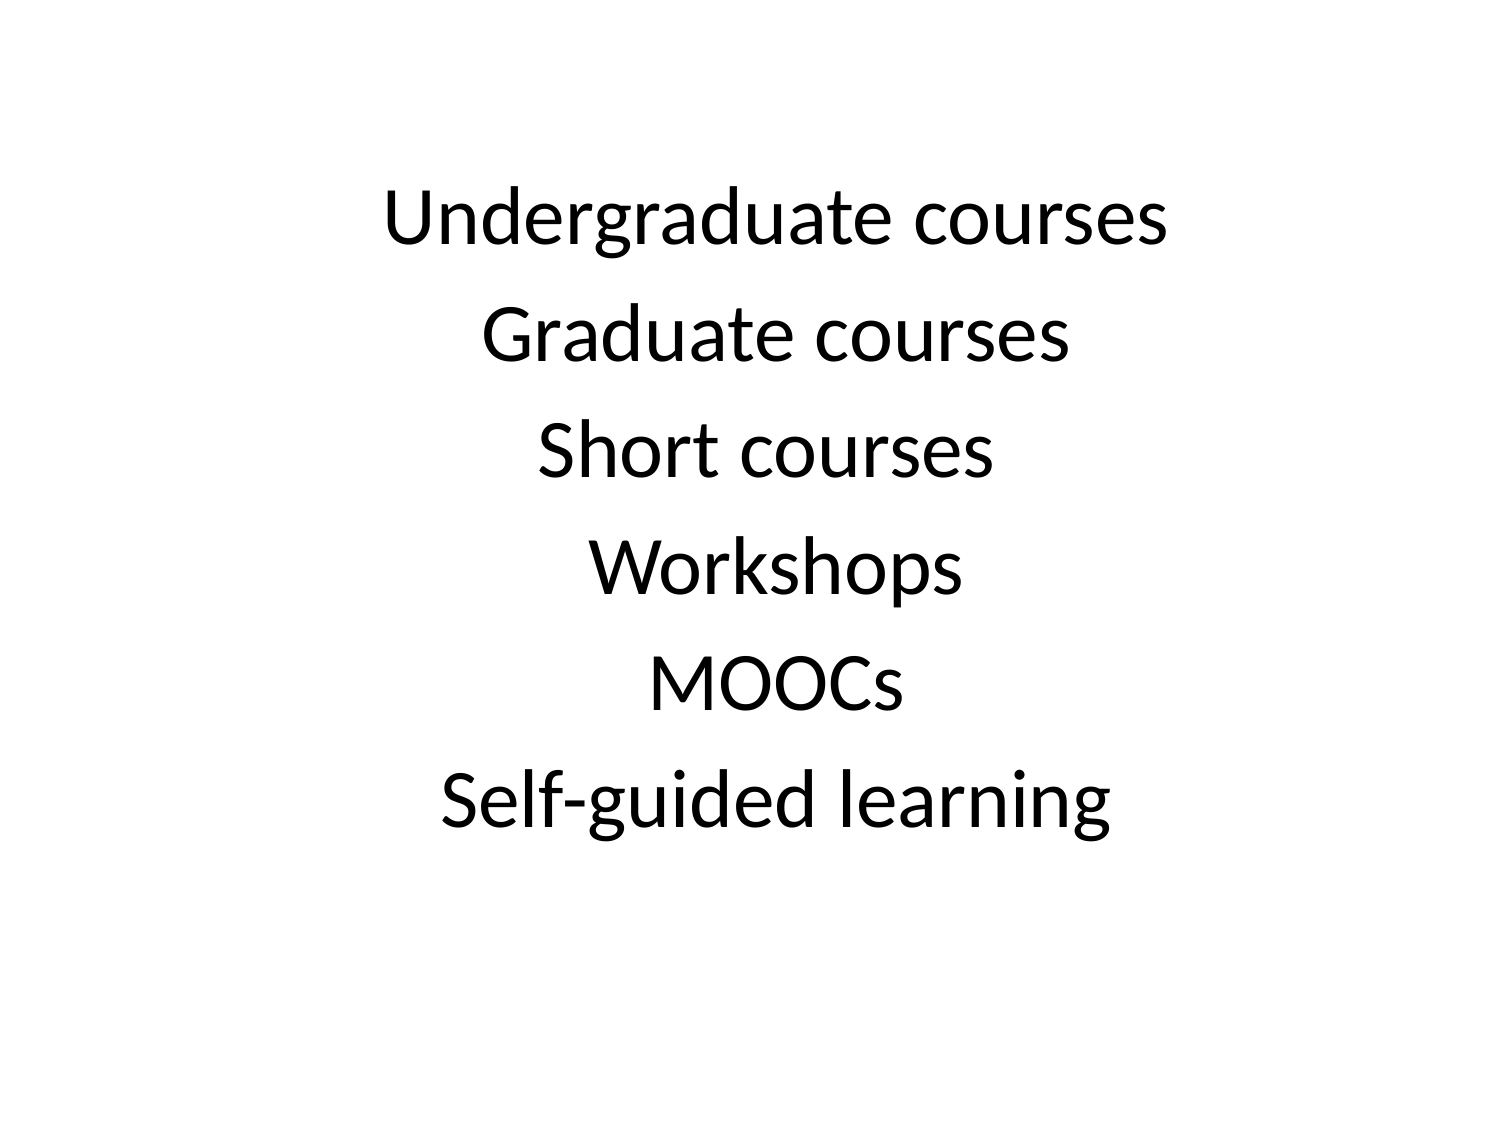

Undergraduate courses
Graduate courses
Short courses
Workshops
MOOCs
Self-guided learning